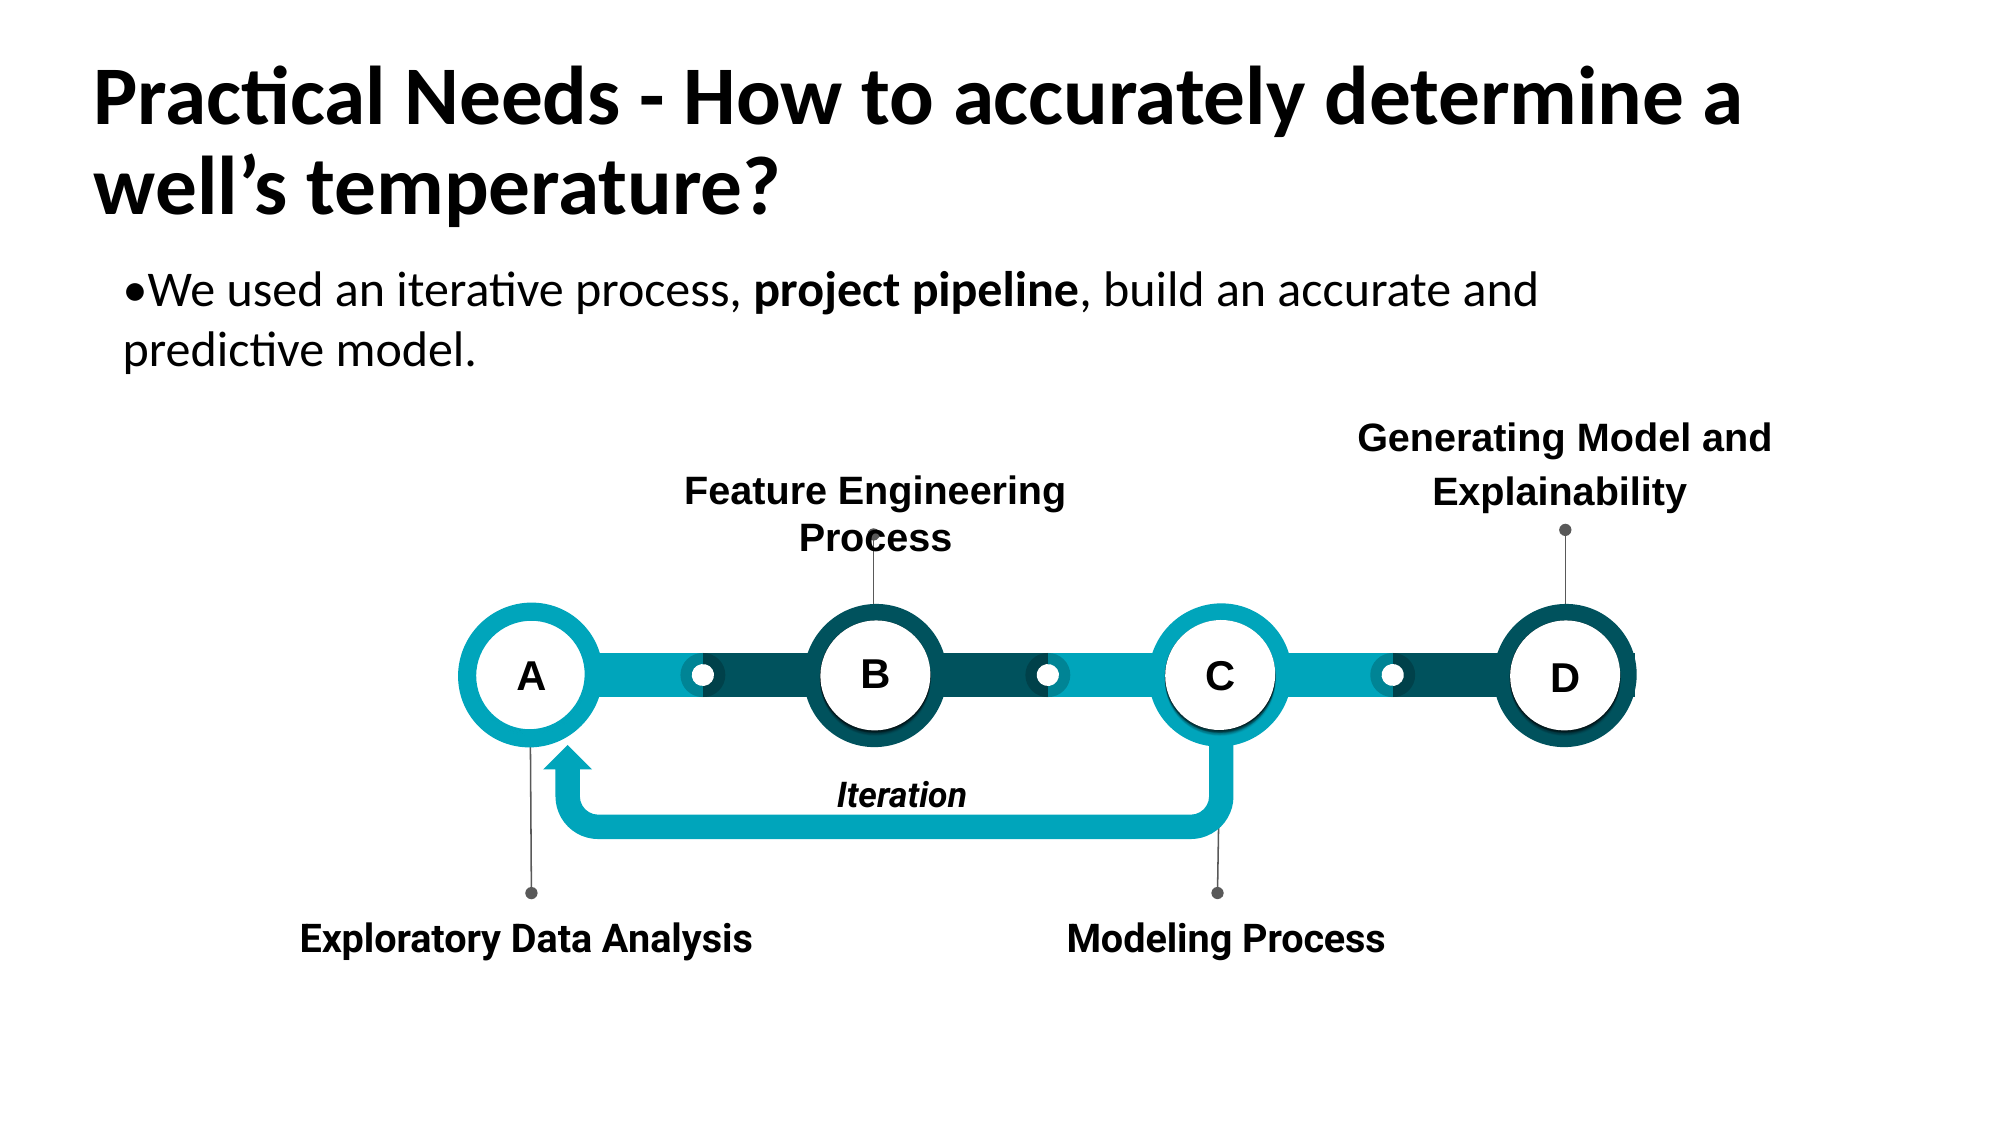

# Practical Needs - How to accurately determine a well’s temperature?
•We used an iterative process, project pipeline, build an accurate and predictive model.
Generating Model and Explainability

Feature Engineering Process

B
A
C
D

Iteration
Modeling Process

Exploratory Data Analysis